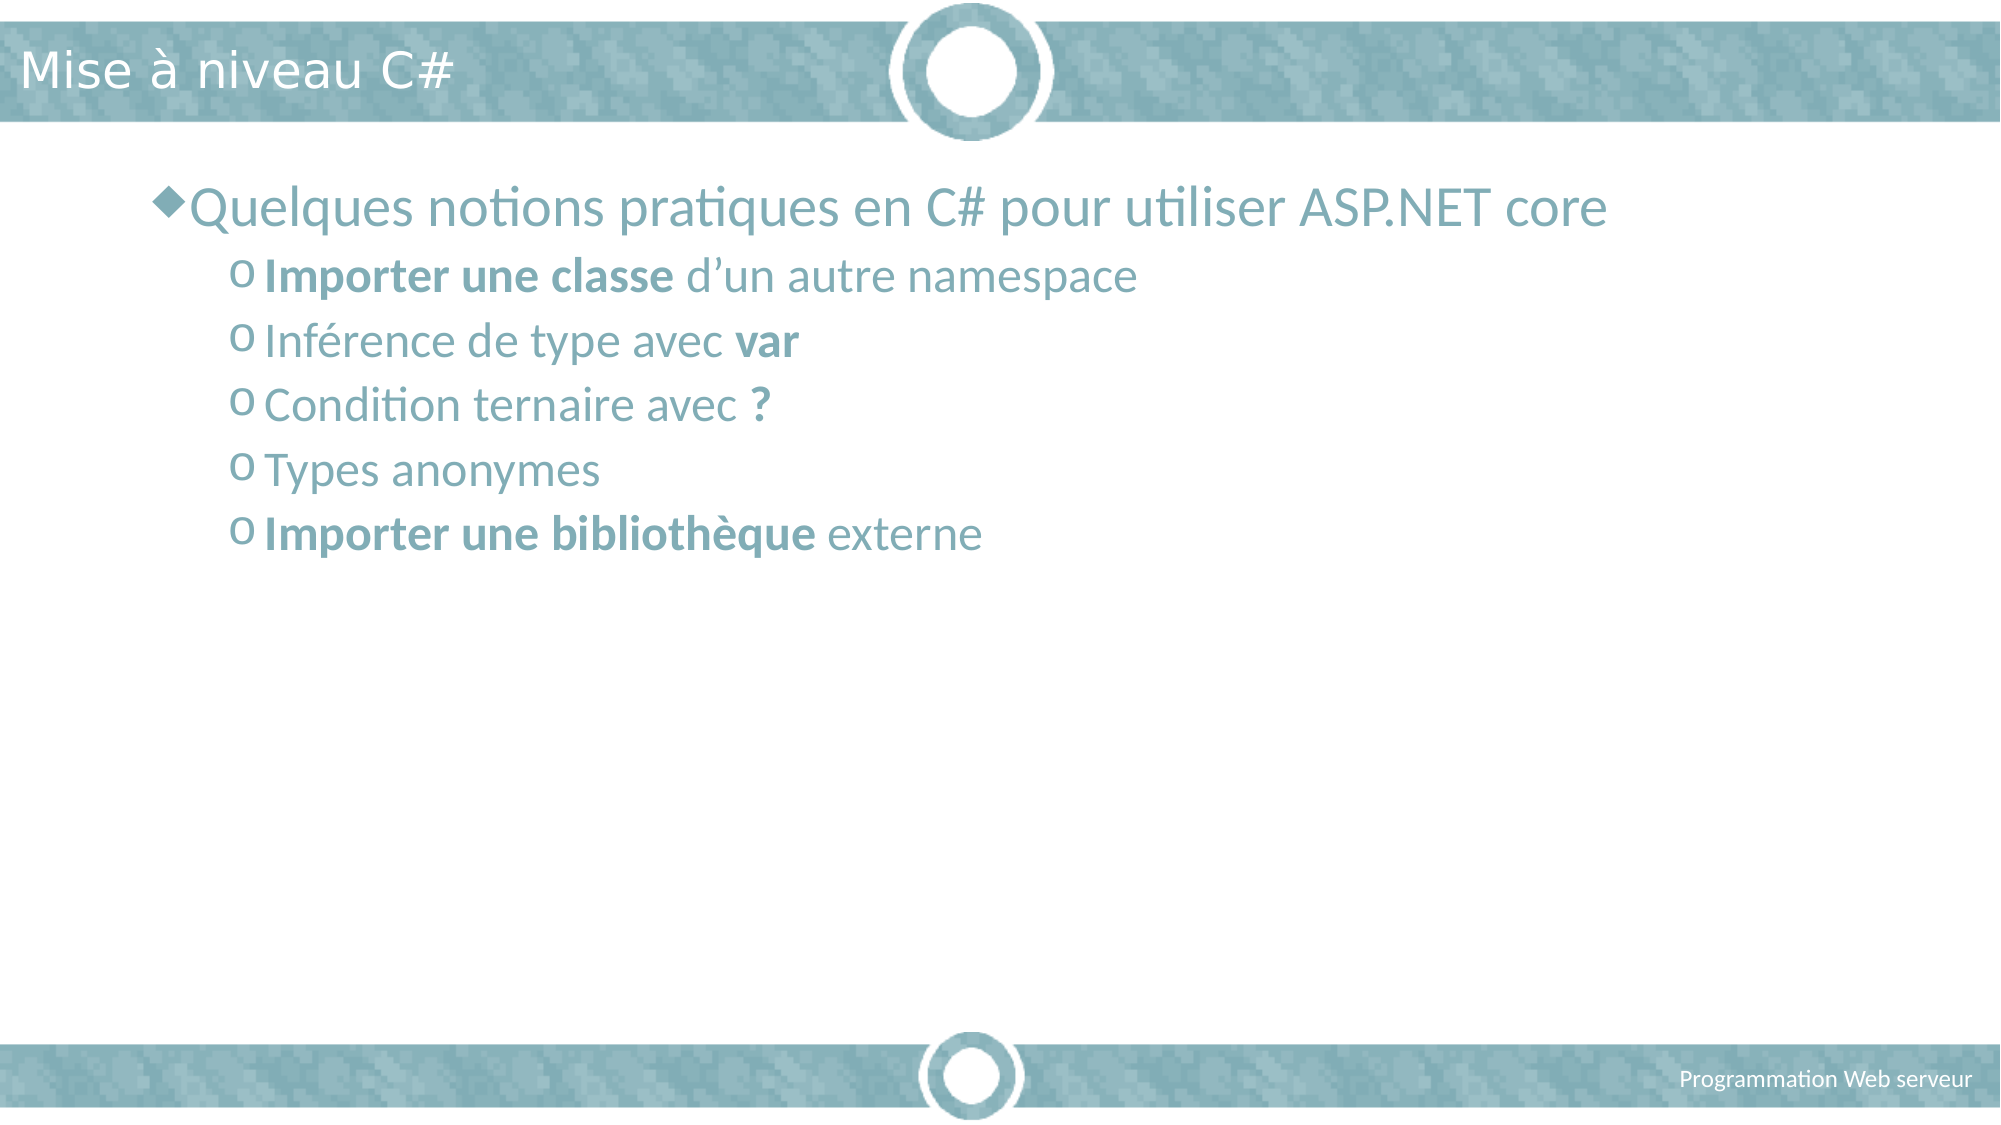

# Mise à niveau C#
Quelques notions pratiques en C# pour utiliser ASP.NET core
Importer une classe d’un autre namespace
Inférence de type avec var
Condition ternaire avec ?
Types anonymes
Importer une bibliothèque externe